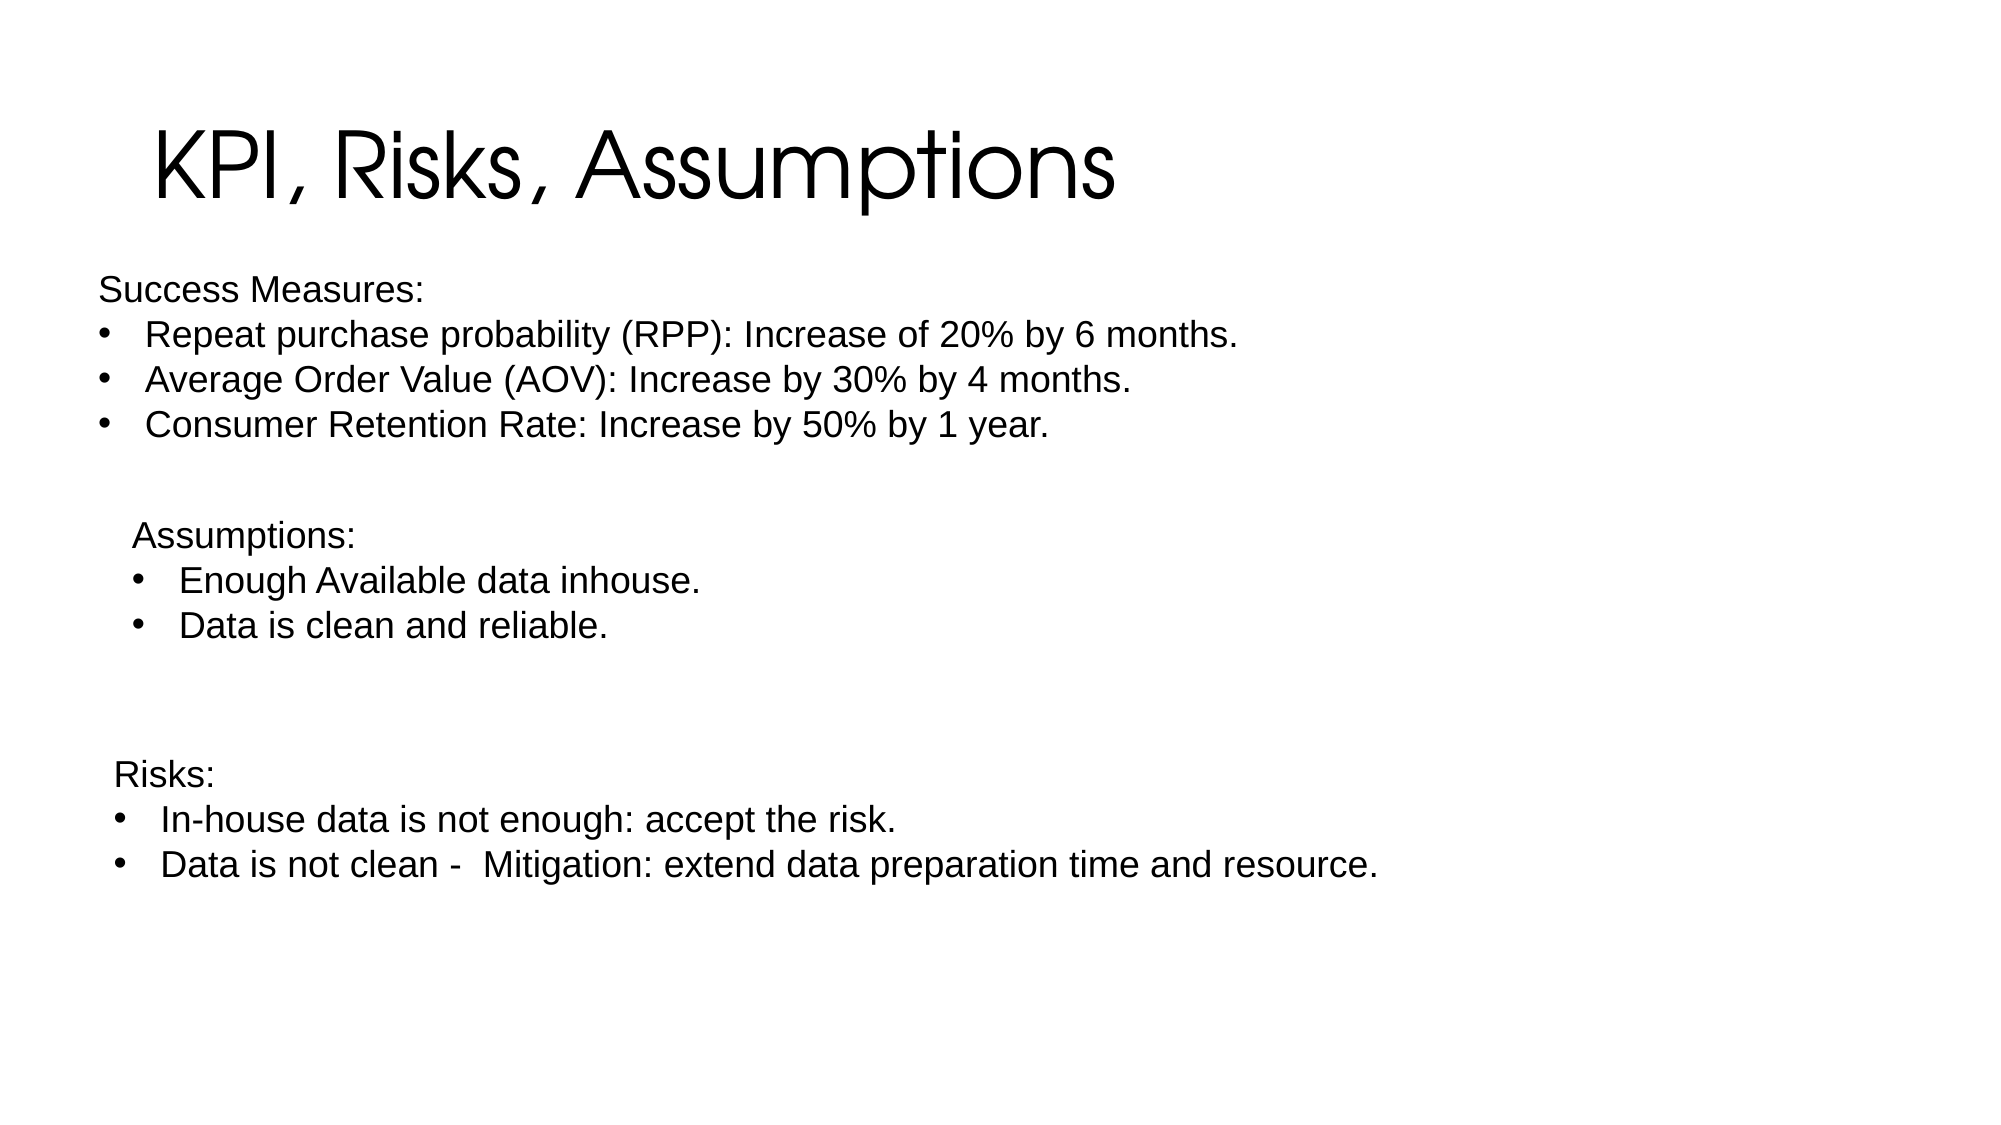

# KPI, Risks, Assumptions
Success Measures:
Repeat purchase probability (RPP): Increase of 20% by 6 months.
Average Order Value (AOV): Increase by 30% by 4 months.
Consumer Retention Rate: Increase by 50% by 1 year.
Assumptions:
Enough Available data inhouse.
Data is clean and reliable.

Risks:
In-house data is not enough: accept the risk.
Data is not clean -  Mitigation: extend data preparation time and resource.